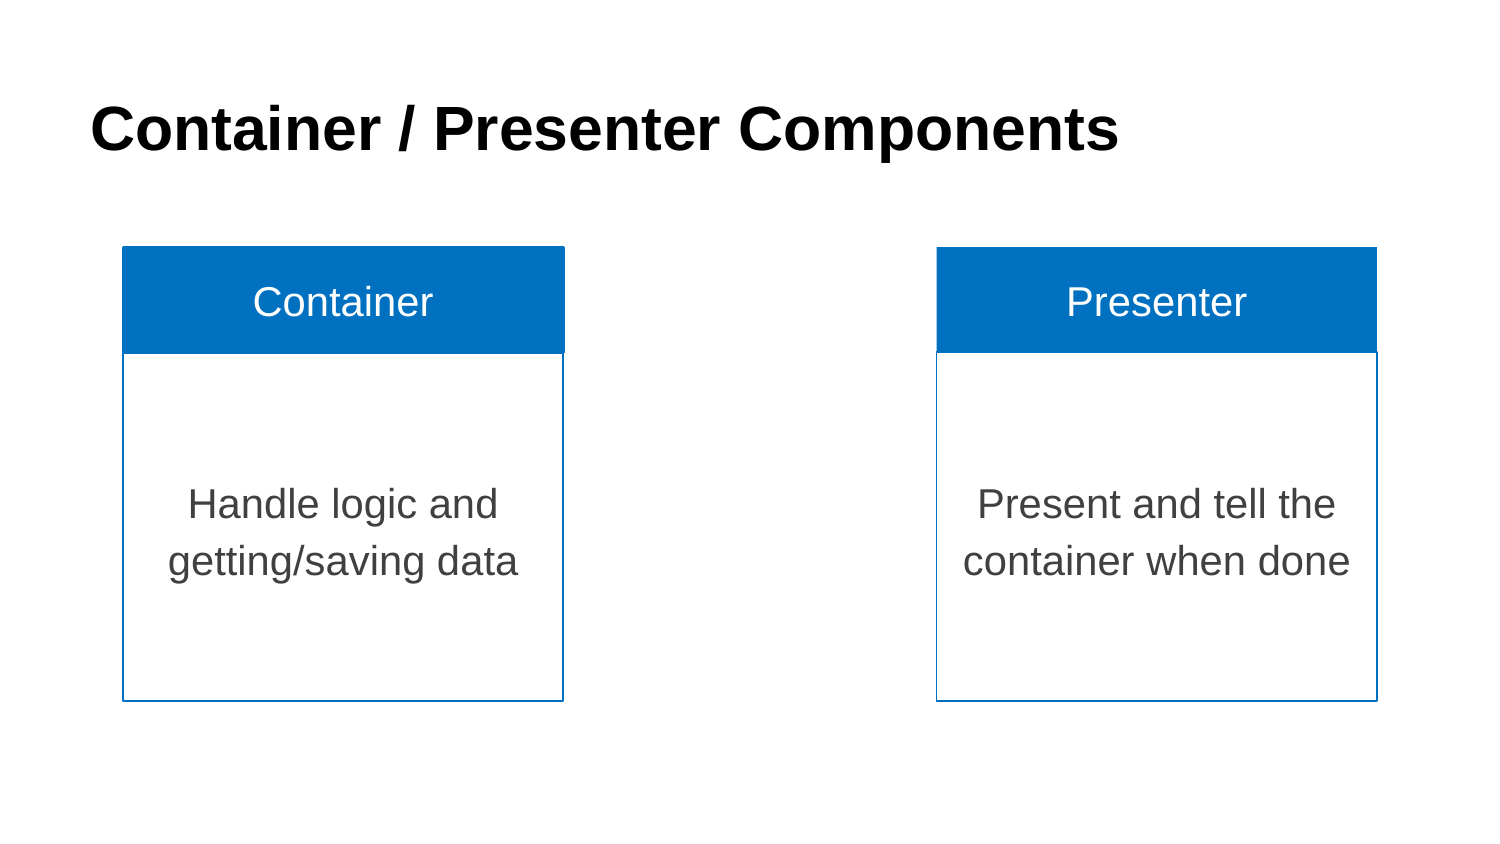

# Container / Presenter Components
Container
Presenter
Handle logic and getting/saving data
Present and tell the container when done